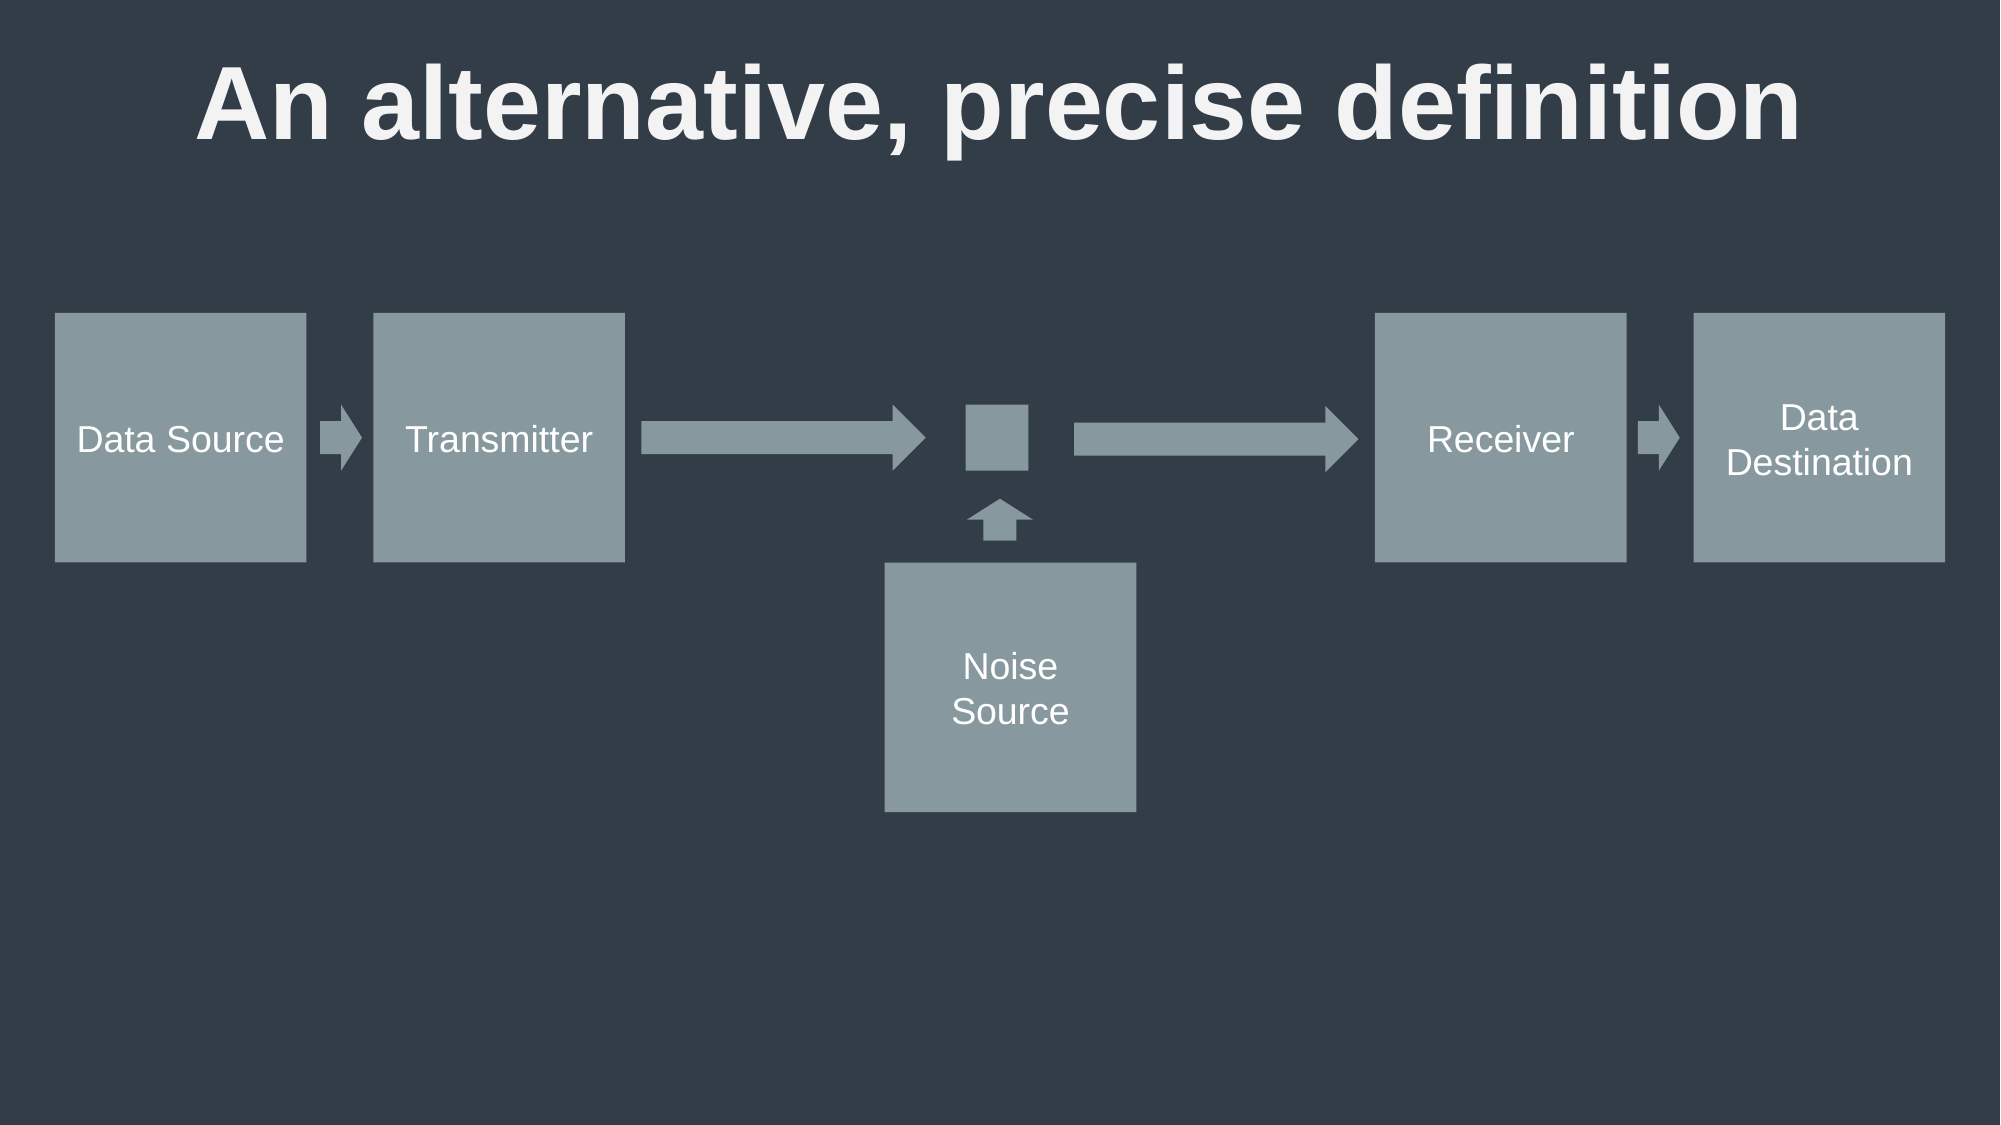

# An alternative, precise definition
Data Source
Transmitter
Receiver
Data Destination

Noise Source